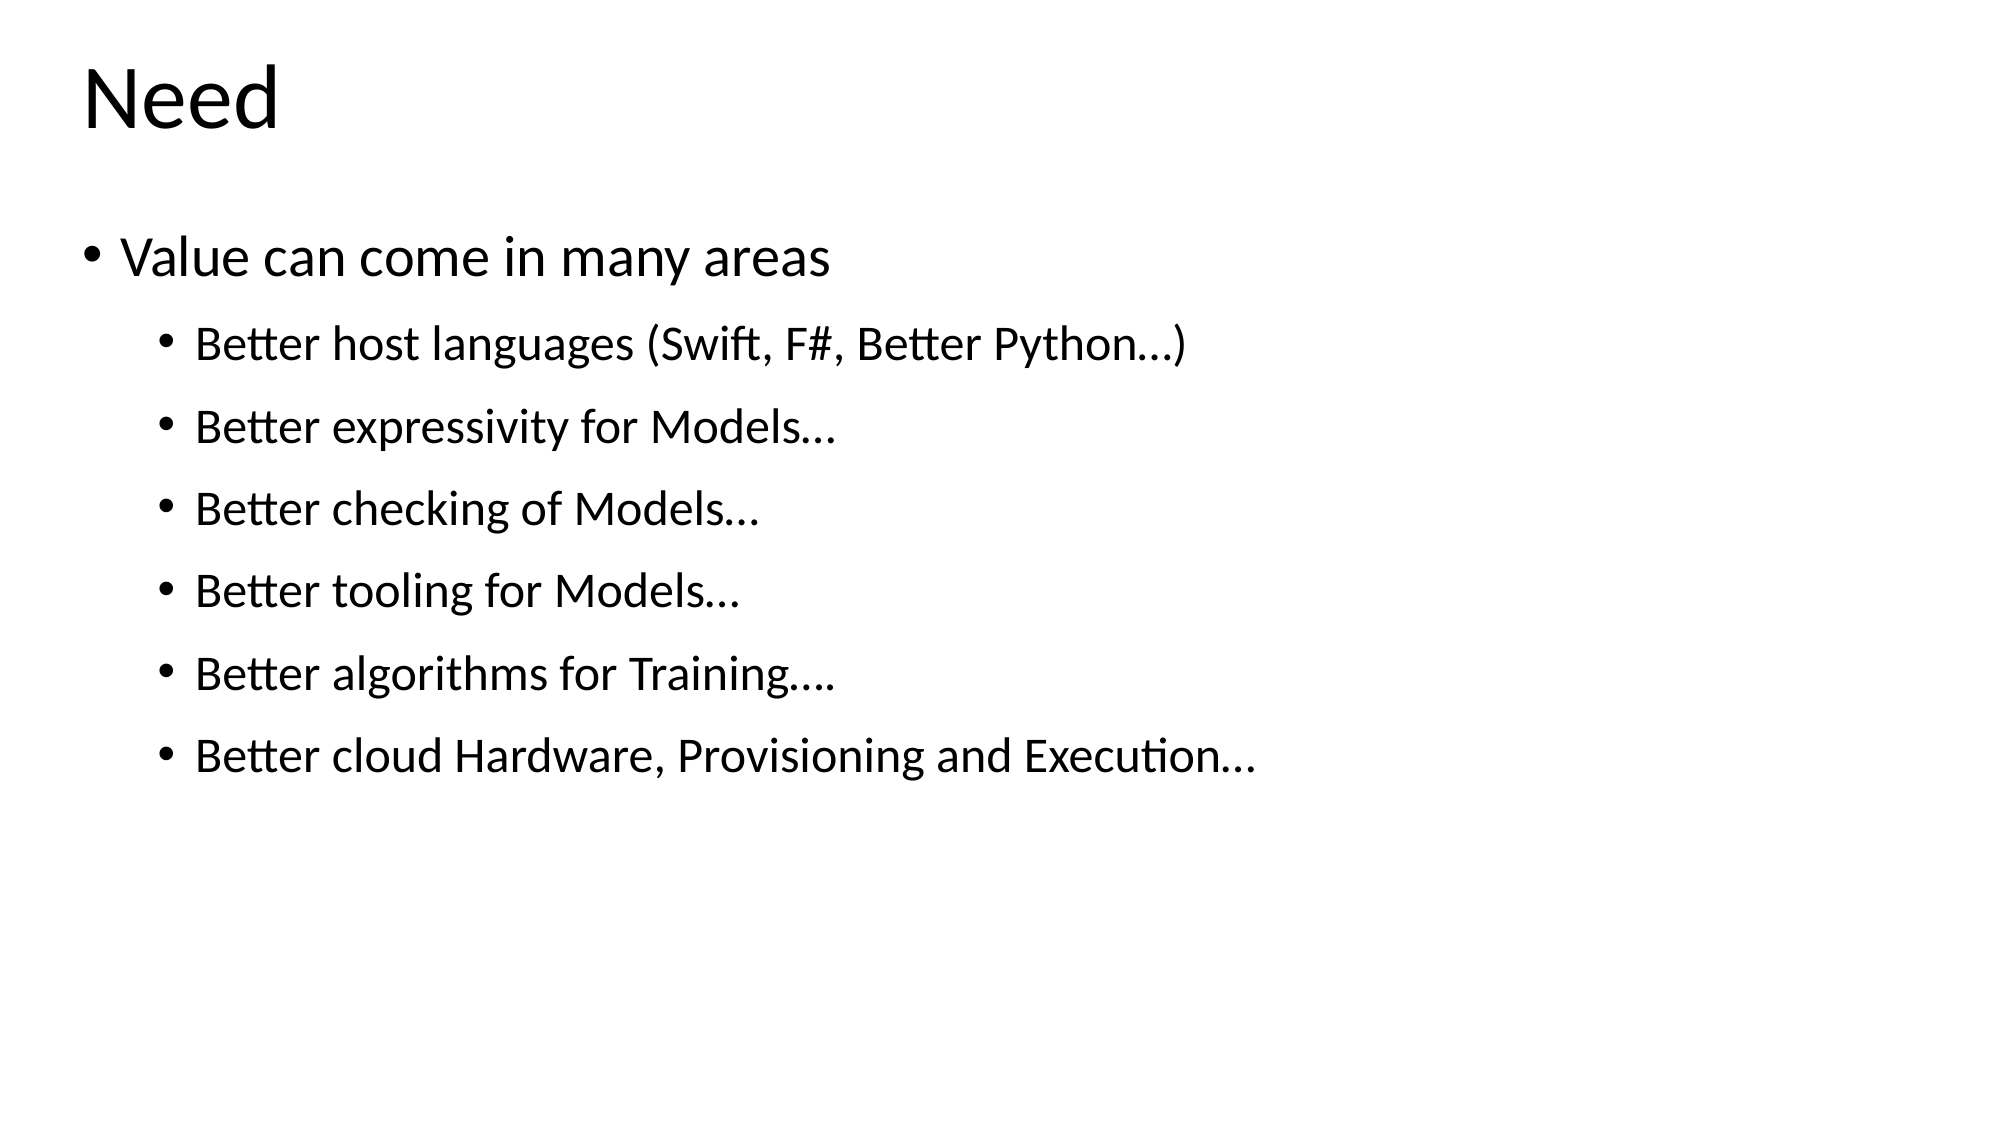

# Need
Value can come in many areas
Better host languages (Swift, F#, Better Python…)
Better expressivity for Models…
Better checking of Models…
Better tooling for Models…
Better algorithms for Training….
Better cloud Hardware, Provisioning and Execution…